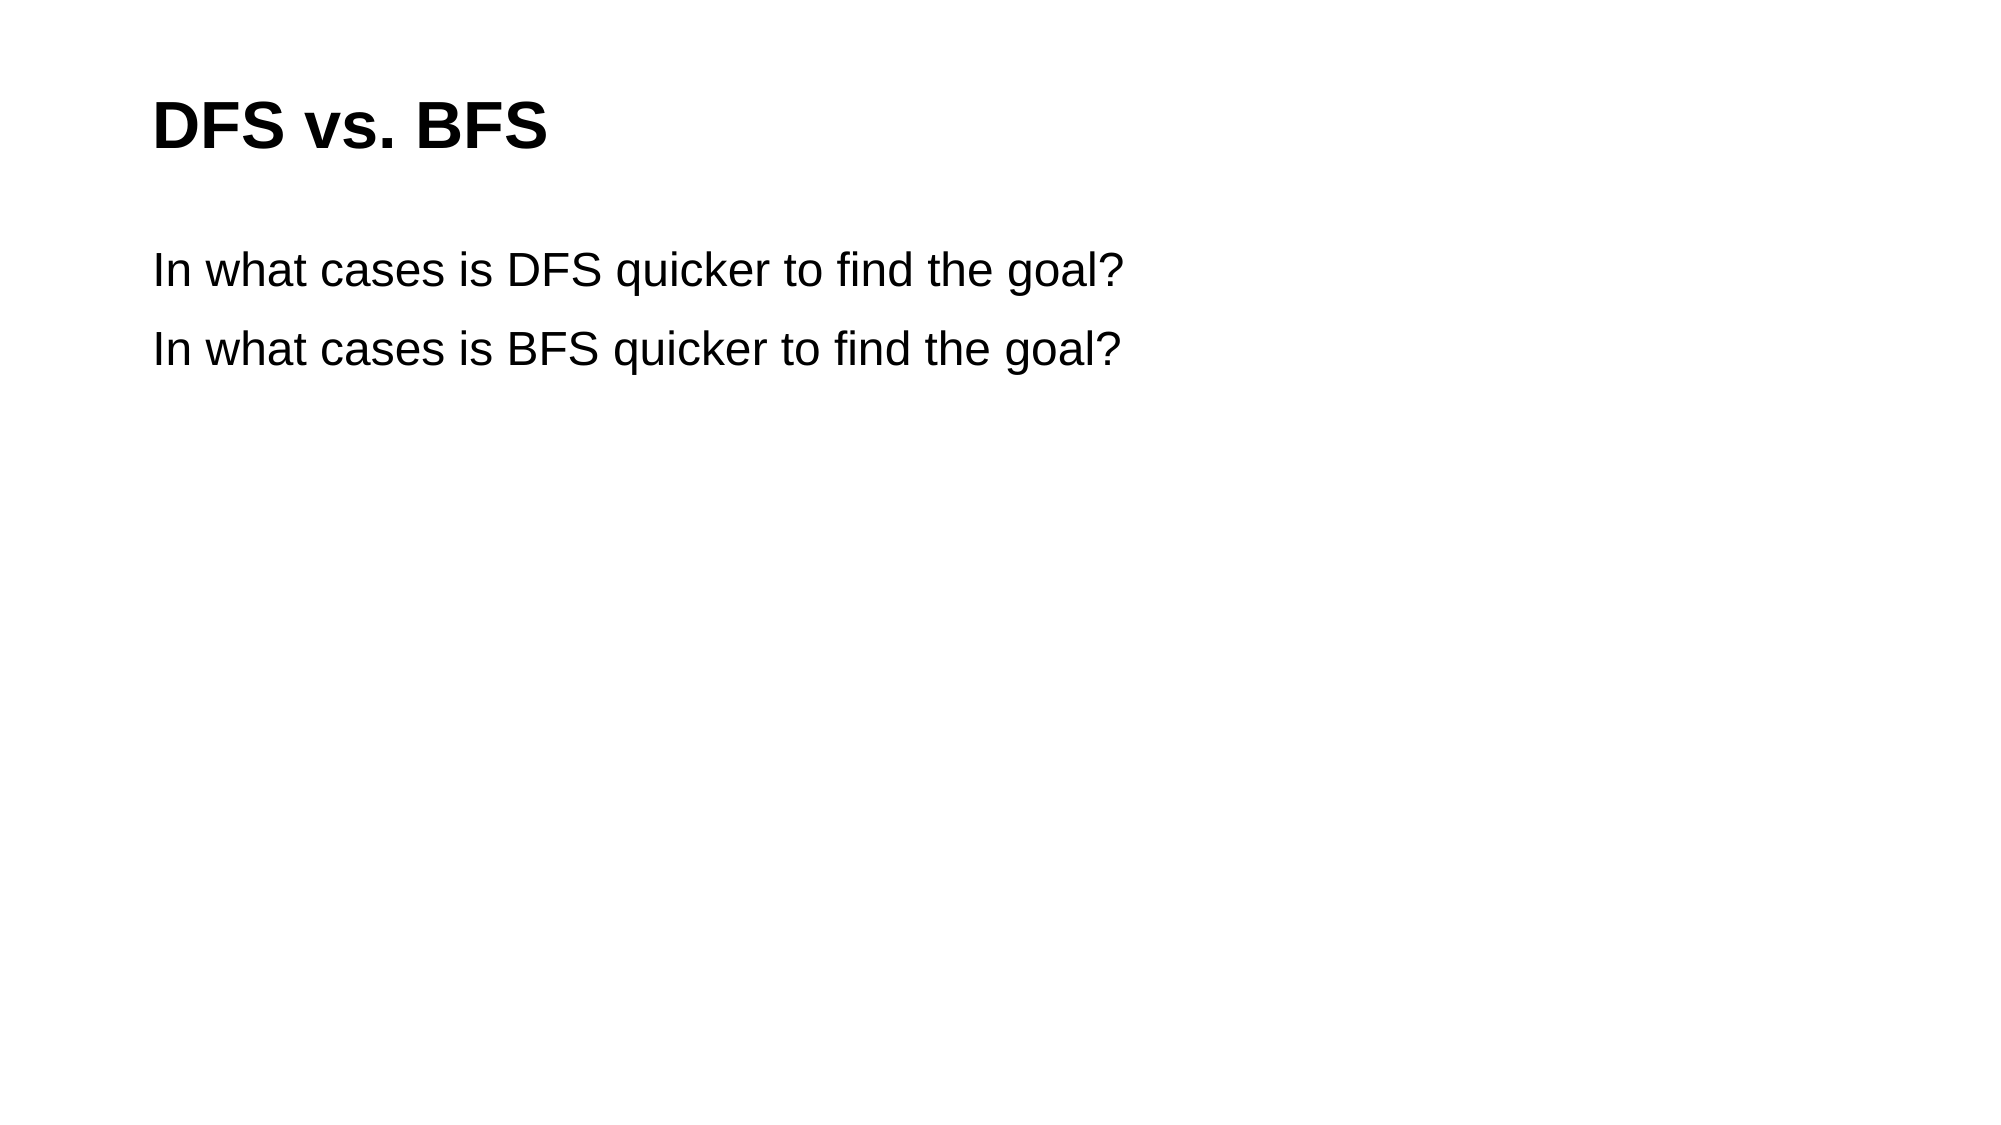

# DFS vs. BFS
In what cases is DFS quicker to find the goal?
In what cases is BFS quicker to find the goal?